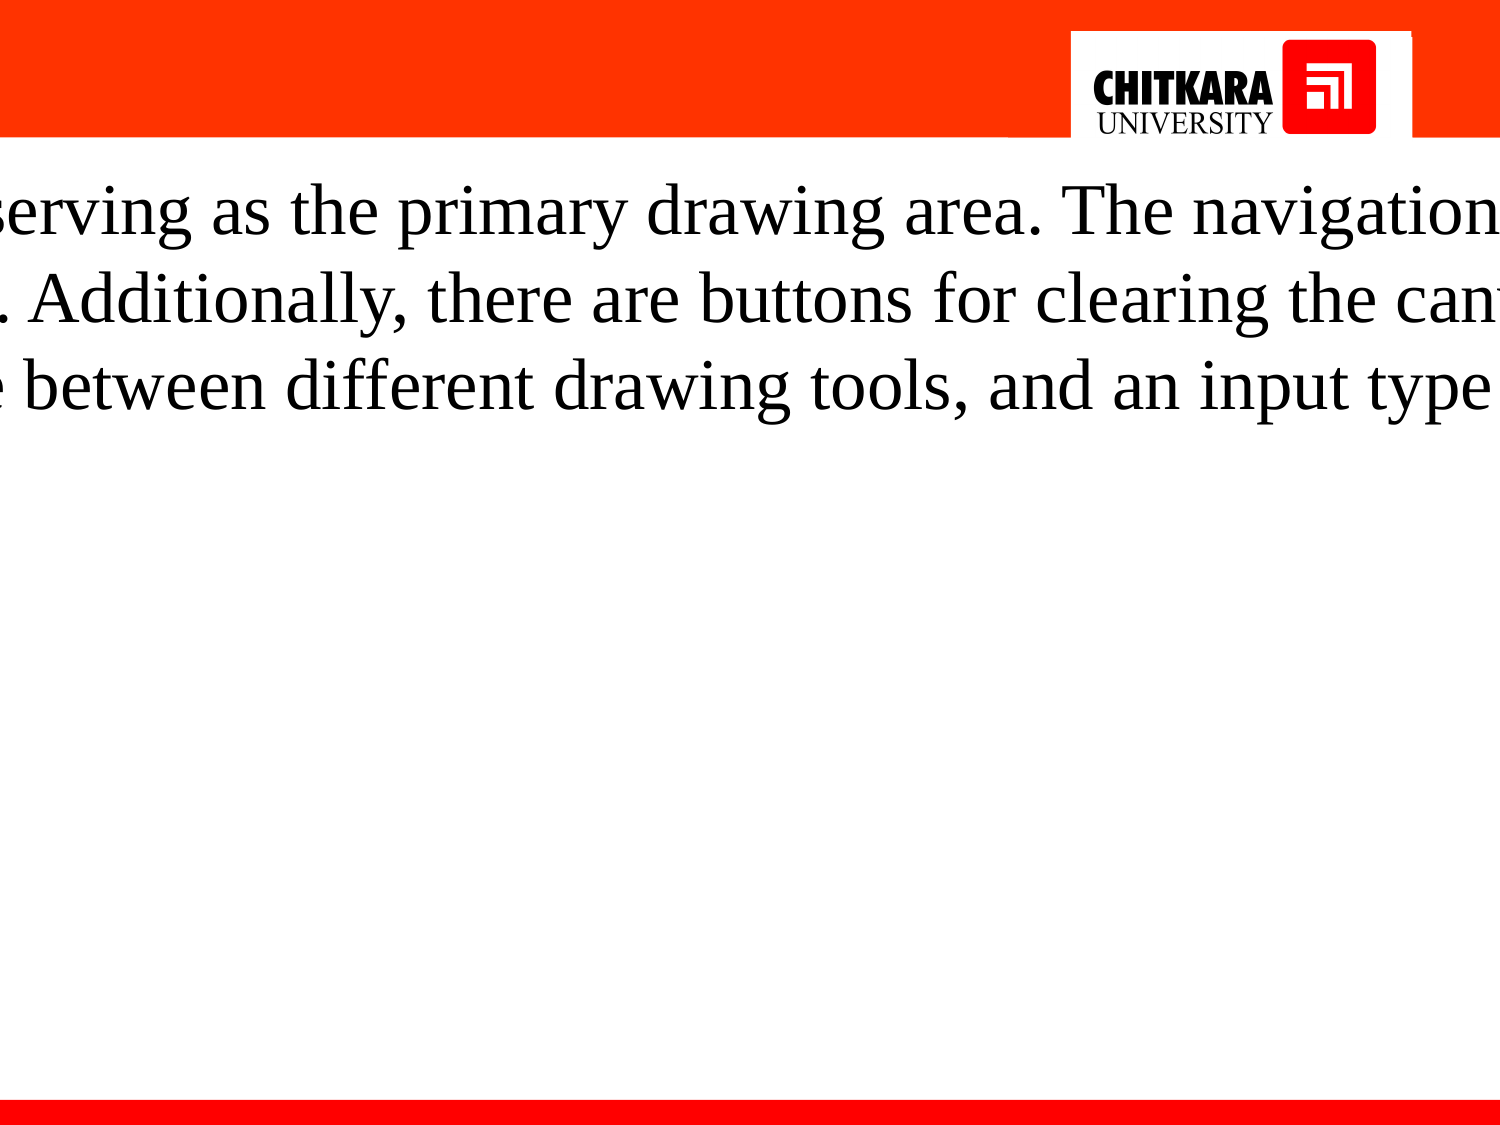

The body of the page contains a canvas element with the ID "canvas," serving as the primary drawing area. The navigation section ("nav") encompasses various color options represented as div elements with class "clr" and data attributes specifying the color values. Additionally, there are buttons for clearing the canvas, saving the drawing, activating an eraser, adding text, and undoing or redoing actions. The "brushType" select element allows users to choose between different drawing tools, and an input type color